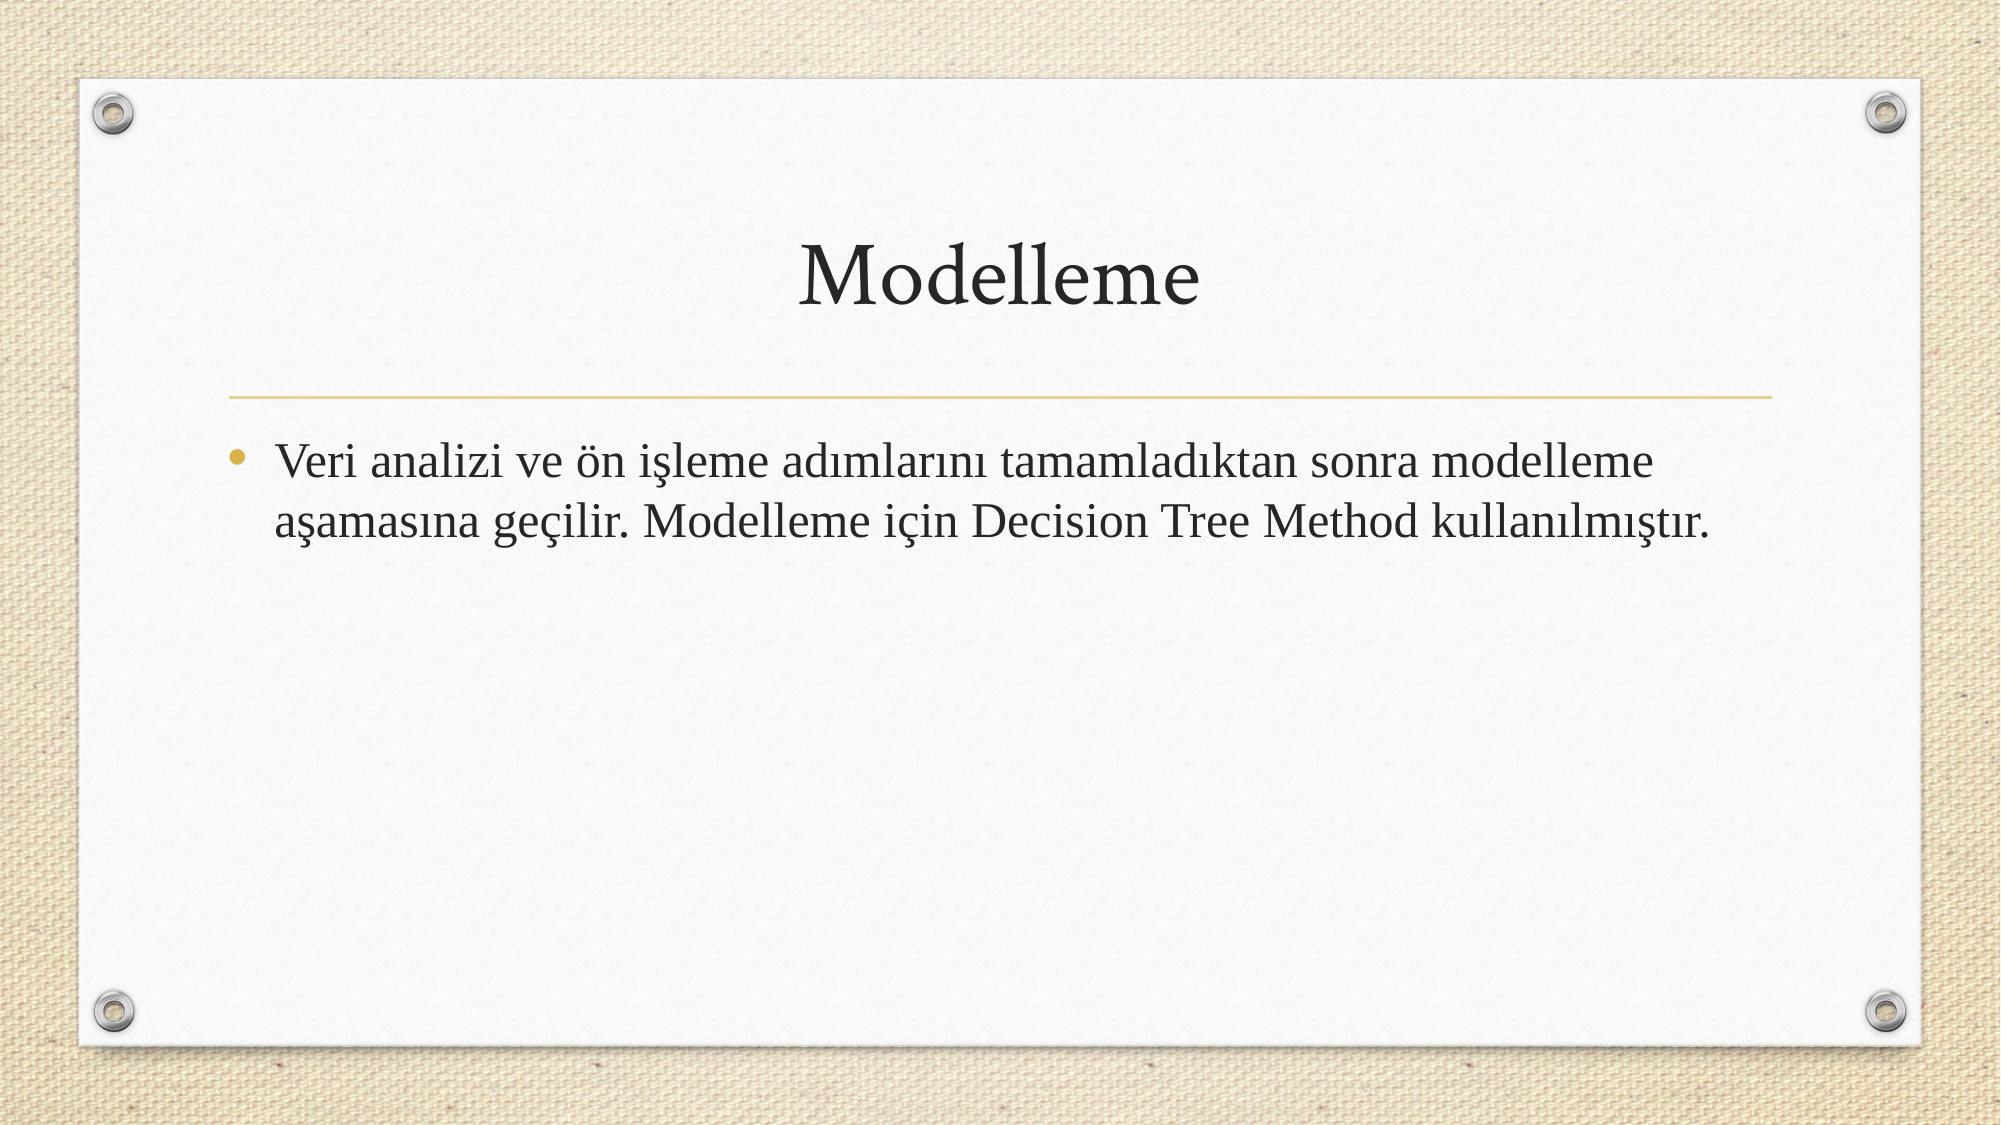

# Modelleme
Veri analizi ve ön işleme adımlarını tamamladıktan sonra modelleme aşamasına geçilir. Modelleme için Decision Tree Method kullanılmıştır.